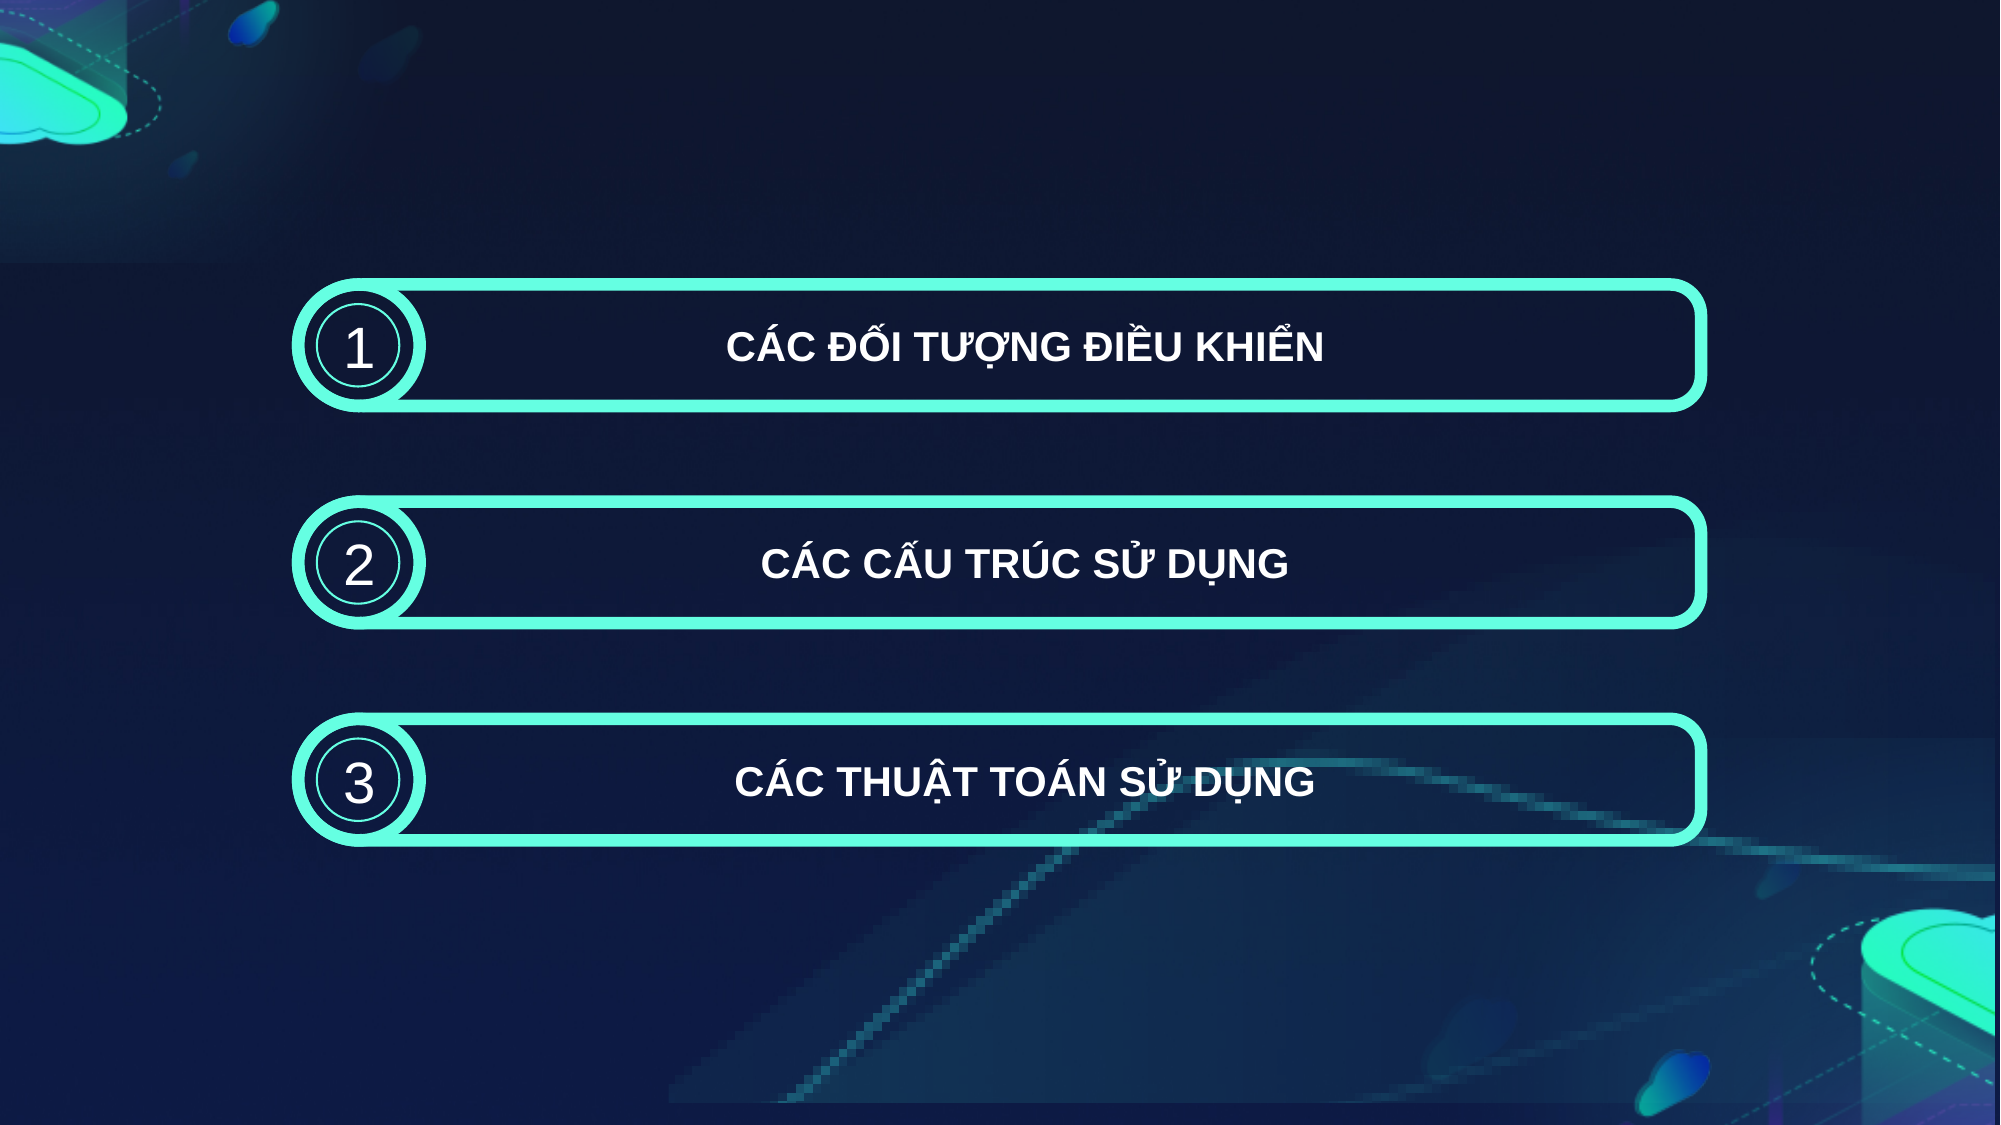

1
CÁC ĐỐI TƯỢNG ĐIỀU KHIỂN

2
CÁC CẤU TRÚC SỬ DỤNG

3
CÁC THUẬT TOÁN SỬ DỤNG